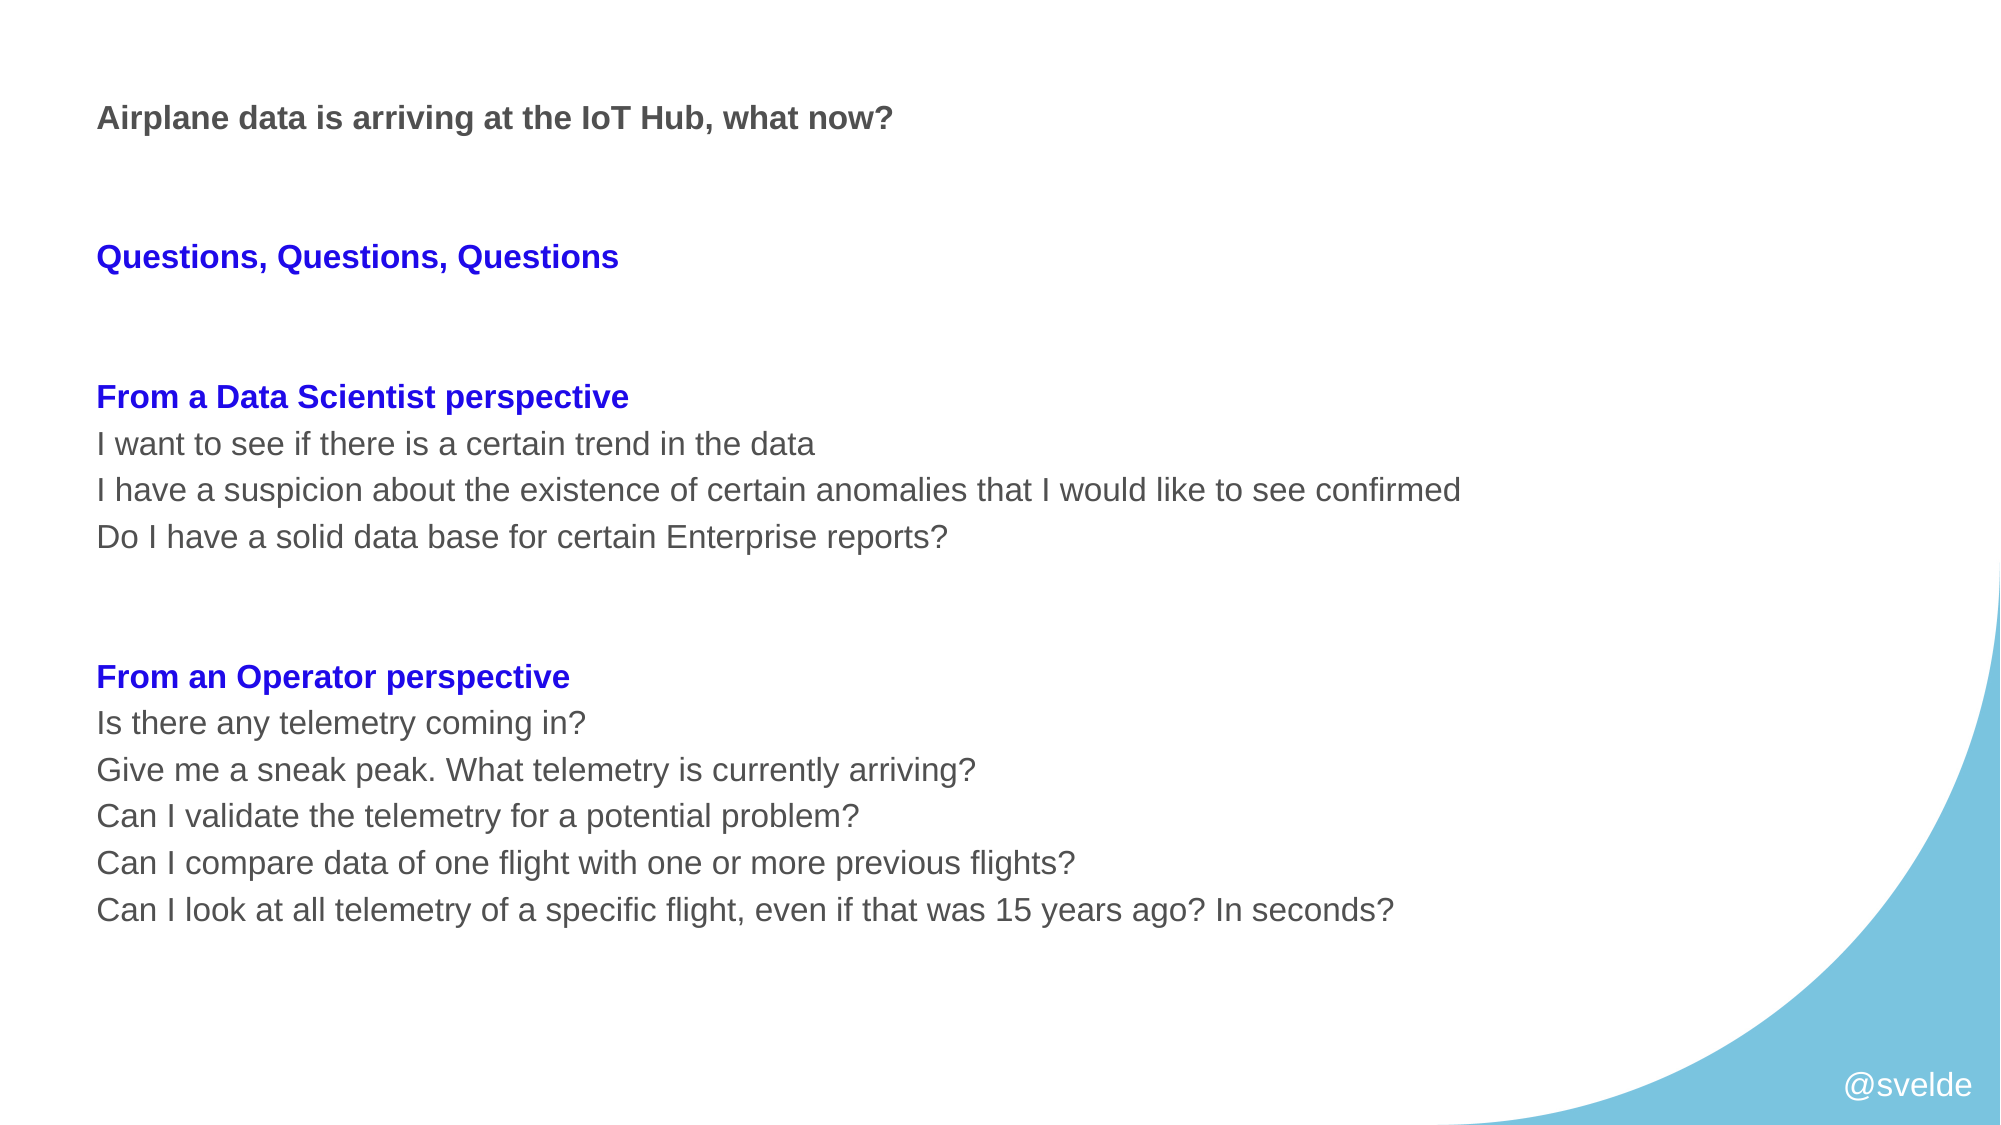

# Airplane data is arriving at the IoT Hub, what now?
Questions, Questions, Questions

From a Data Scientist perspective
I want to see if there is a certain trend in the data
I have a suspicion about the existence of certain anomalies that I would like to see confirmed
Do I have a solid data base for certain Enterprise reports?

From an Operator perspective
Is there any telemetry coming in?
Give me a sneak peak. What telemetry is currently arriving?
Can I validate the telemetry for a potential problem?
Can I compare data of one flight with one or more previous flights?
Can I look at all telemetry of a specific flight, even if that was 15 years ago? In seconds?
@svelde